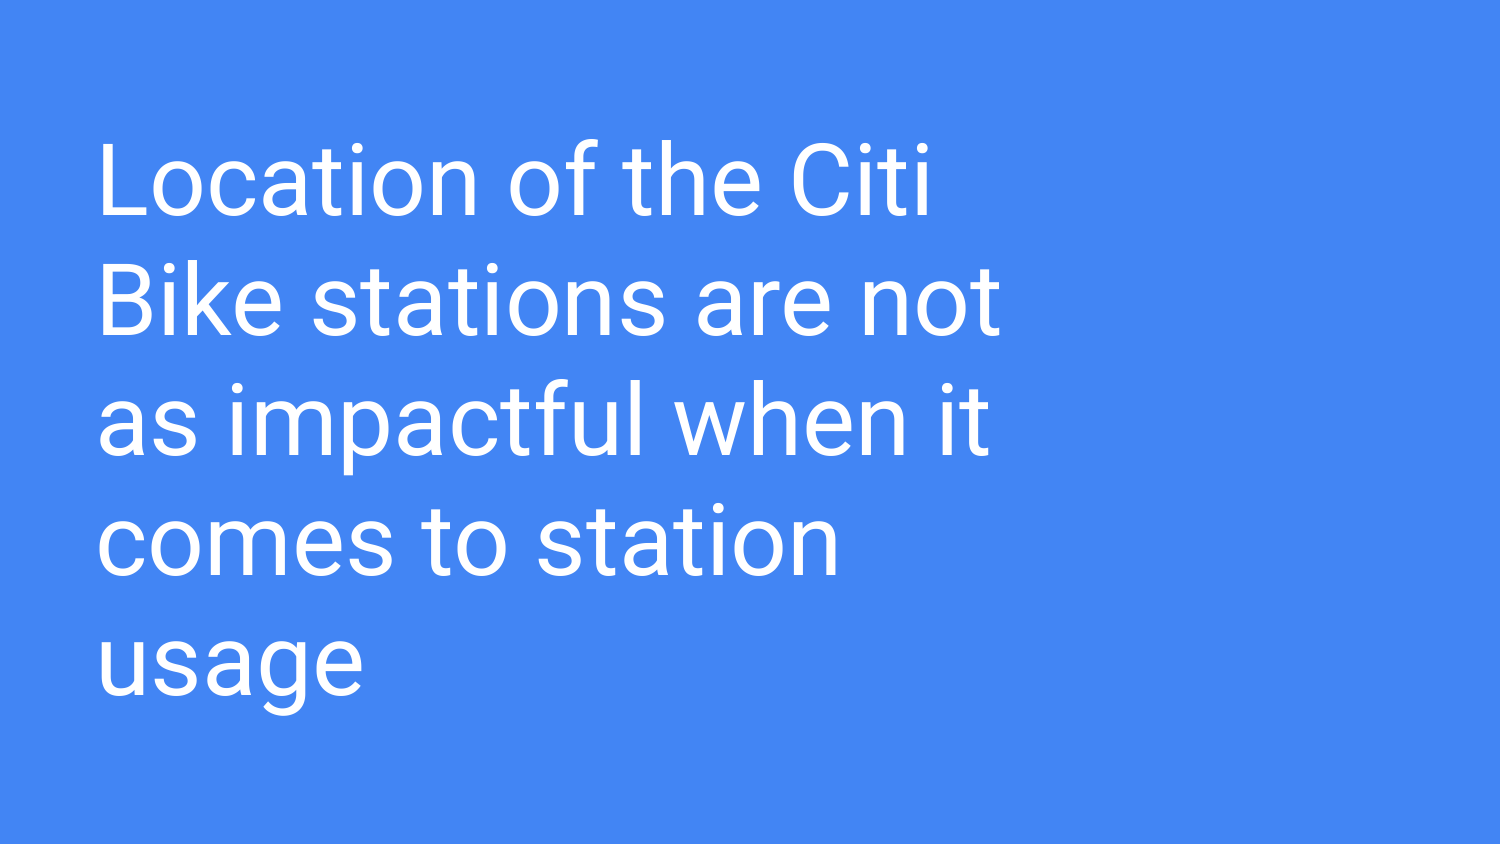

# Location of the Citi Bike stations are not as impactful when it comes to station usage